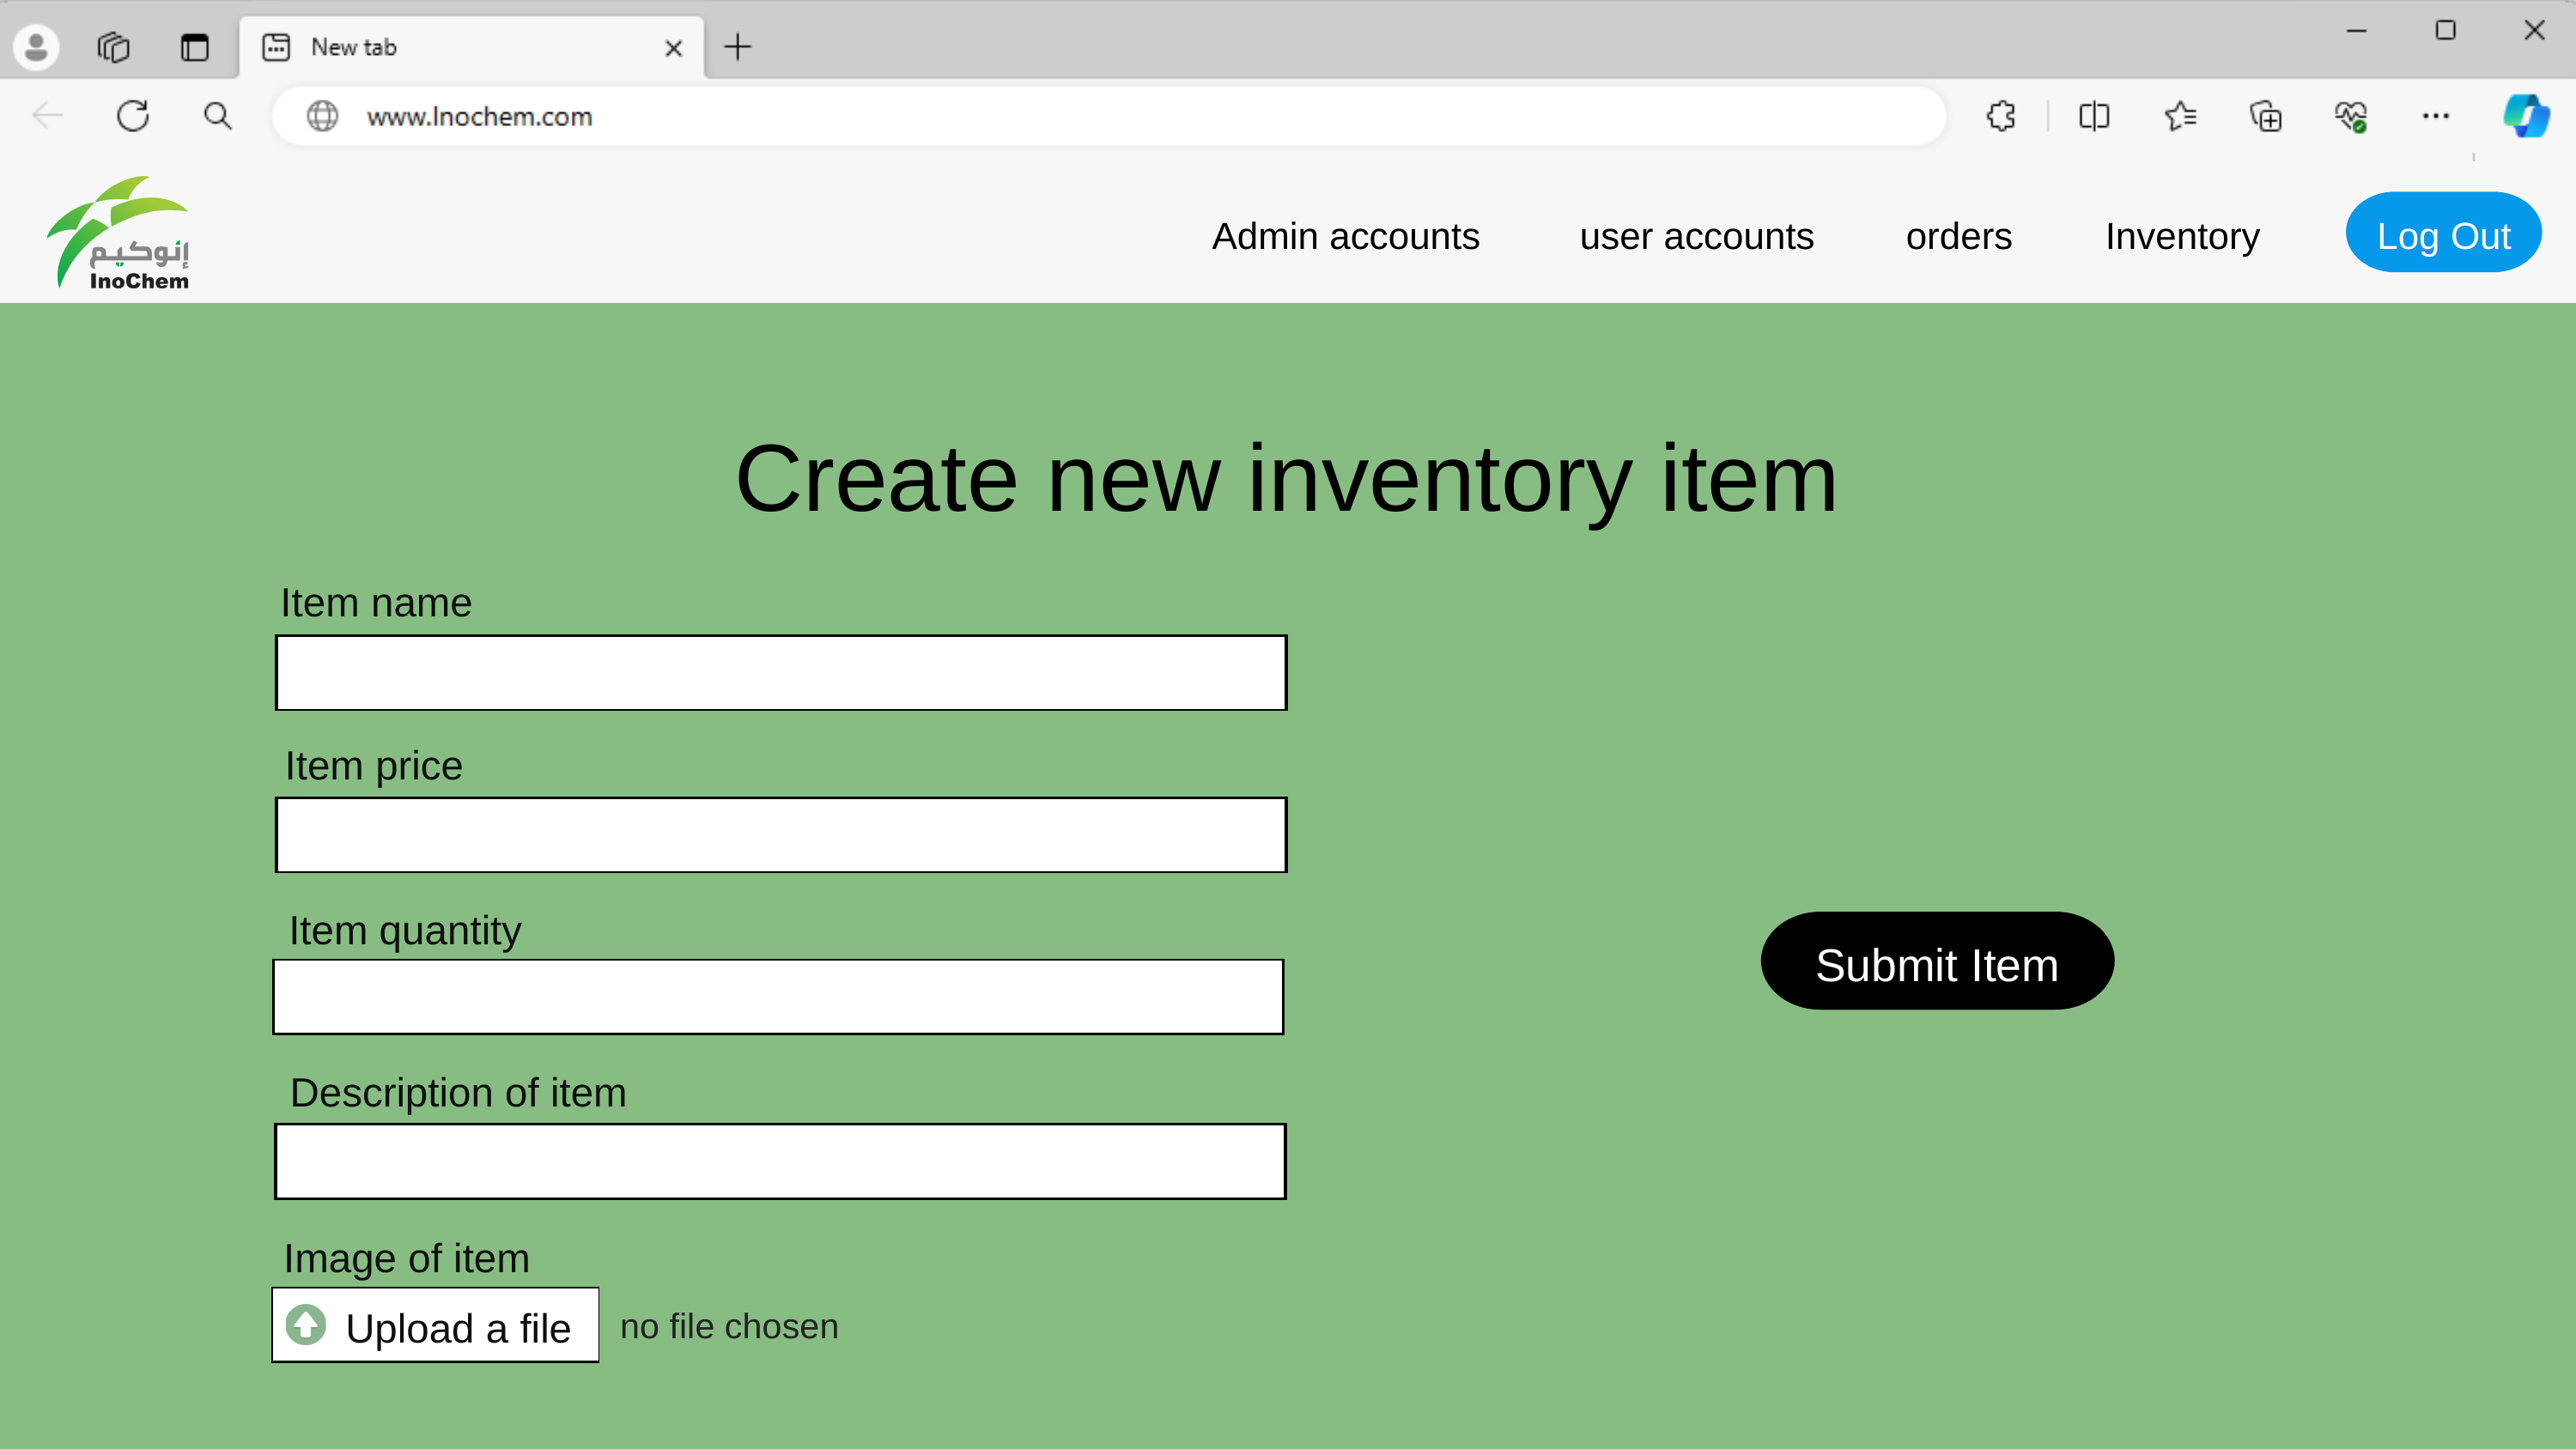

Admin accounts
user accounts
orders
Inventory
Log Out
Create new inventory item
Item name

Item price

Item quantity

Submit Item

Description of item

Image of item

Upload a file
no file chosen